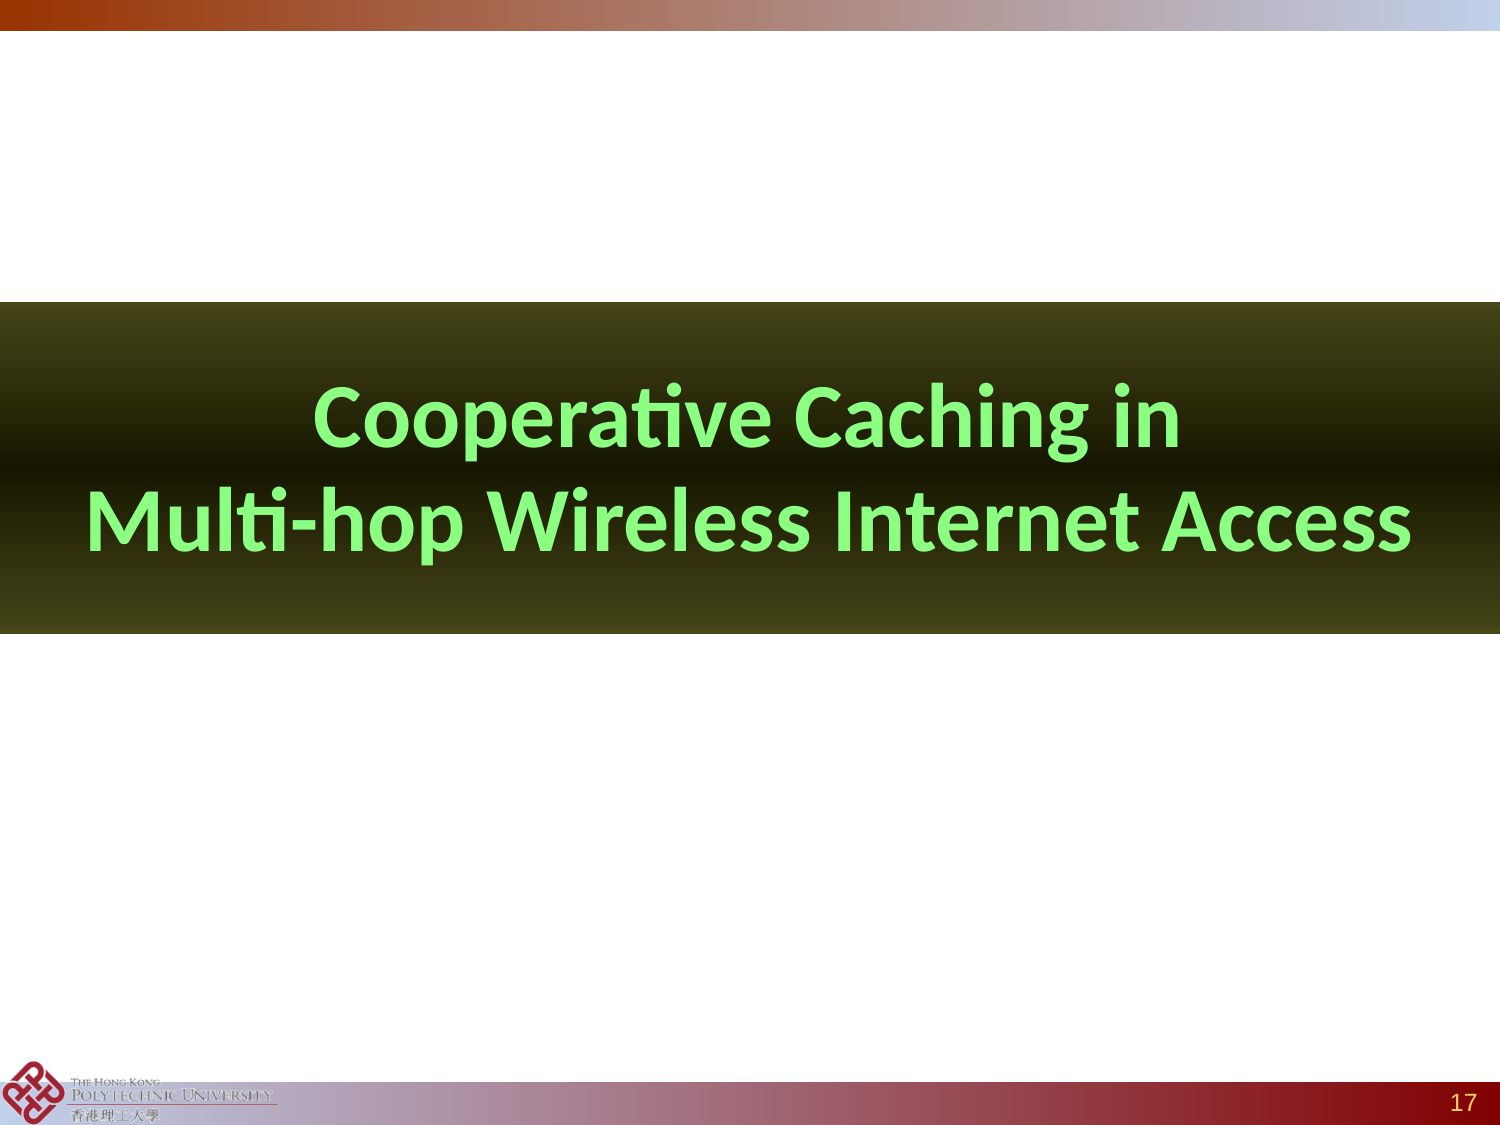

Cooperative Caching in
Multi-hop Wireless Internet Access